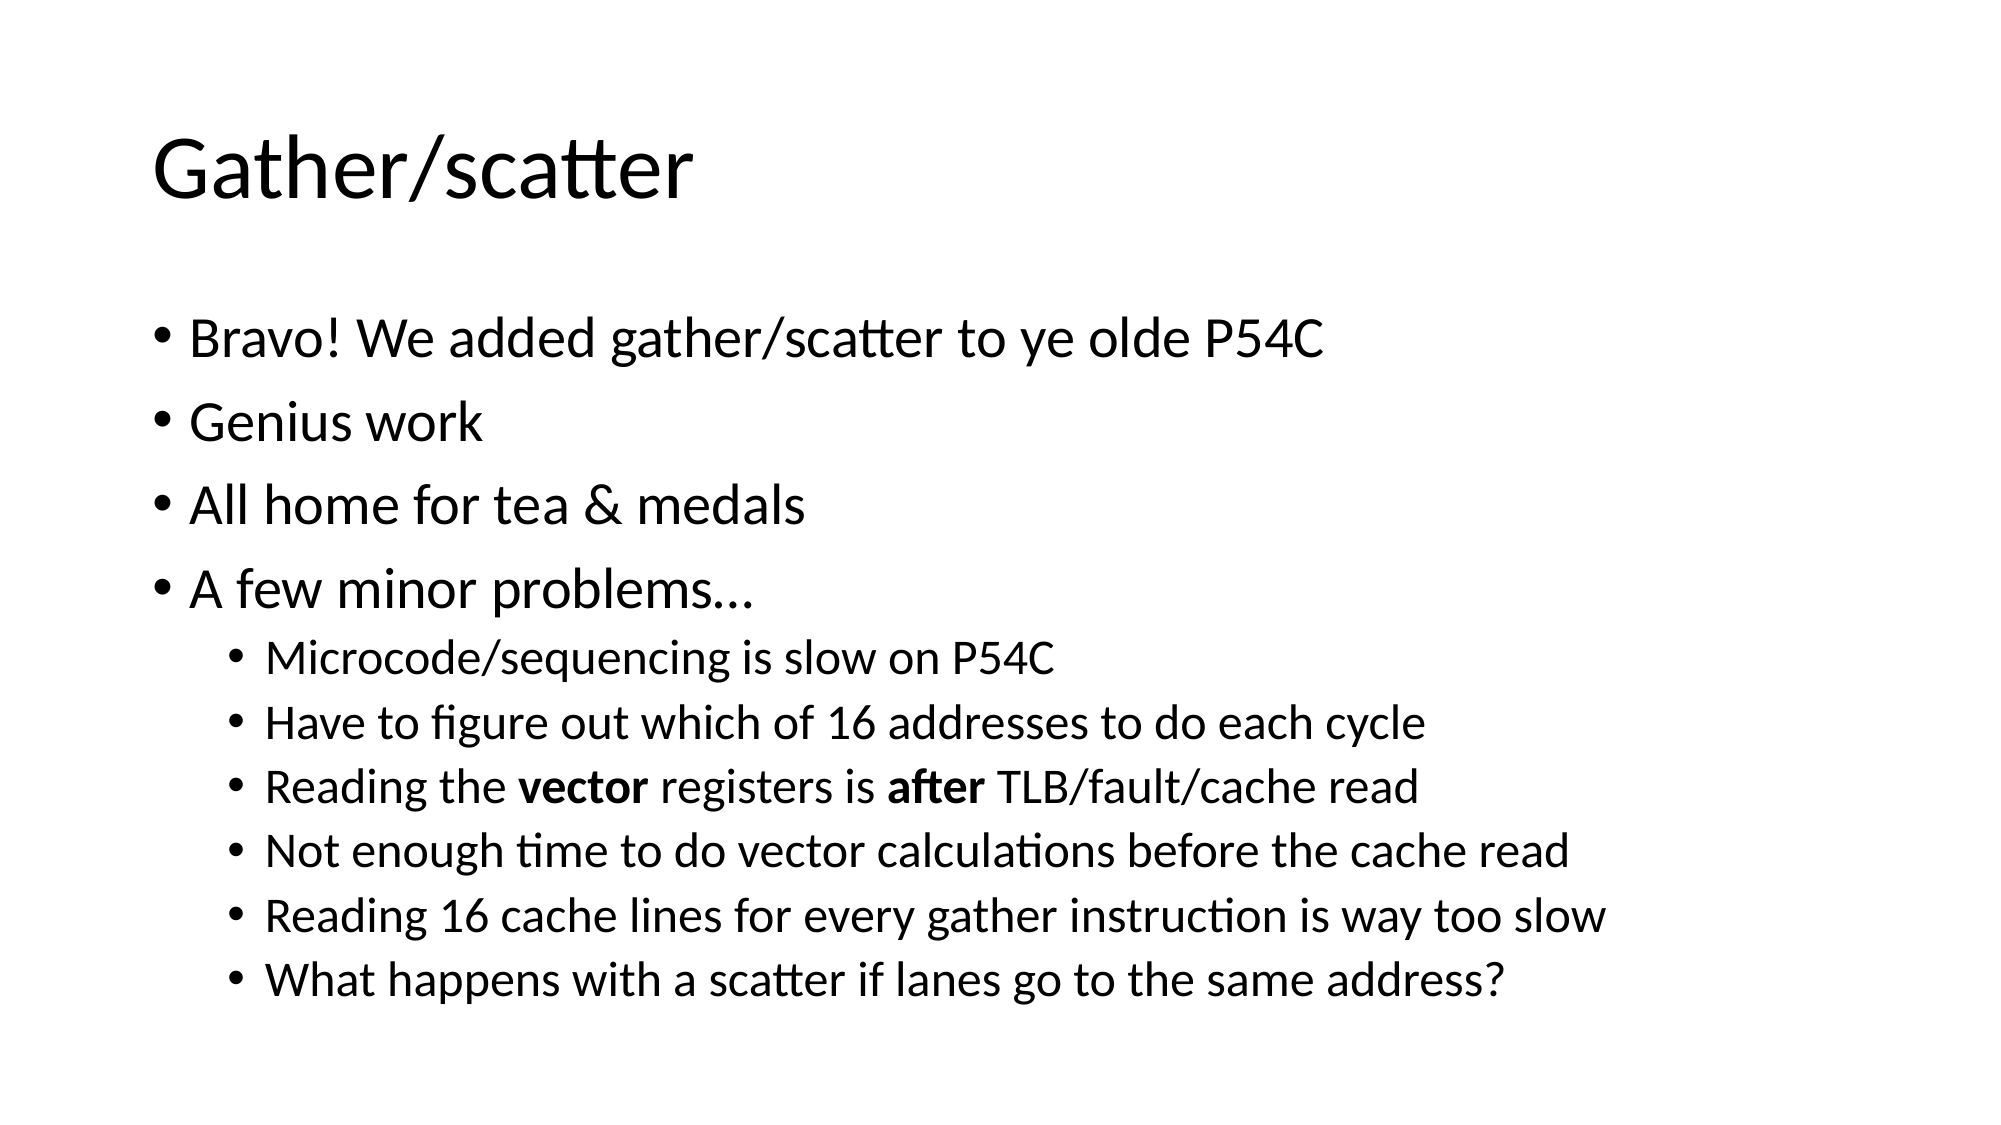

# Gather/scatter
Bravo! We added gather/scatter to ye olde P54C
Genius work
All home for tea & medals
A few minor problems…
Microcode/sequencing is slow on P54C
Have to figure out which of 16 addresses to do each cycle
Reading the vector registers is after TLB/fault/cache read
Not enough time to do vector calculations before the cache read
Reading 16 cache lines for every gather instruction is way too slow
What happens with a scatter if lanes go to the same address?